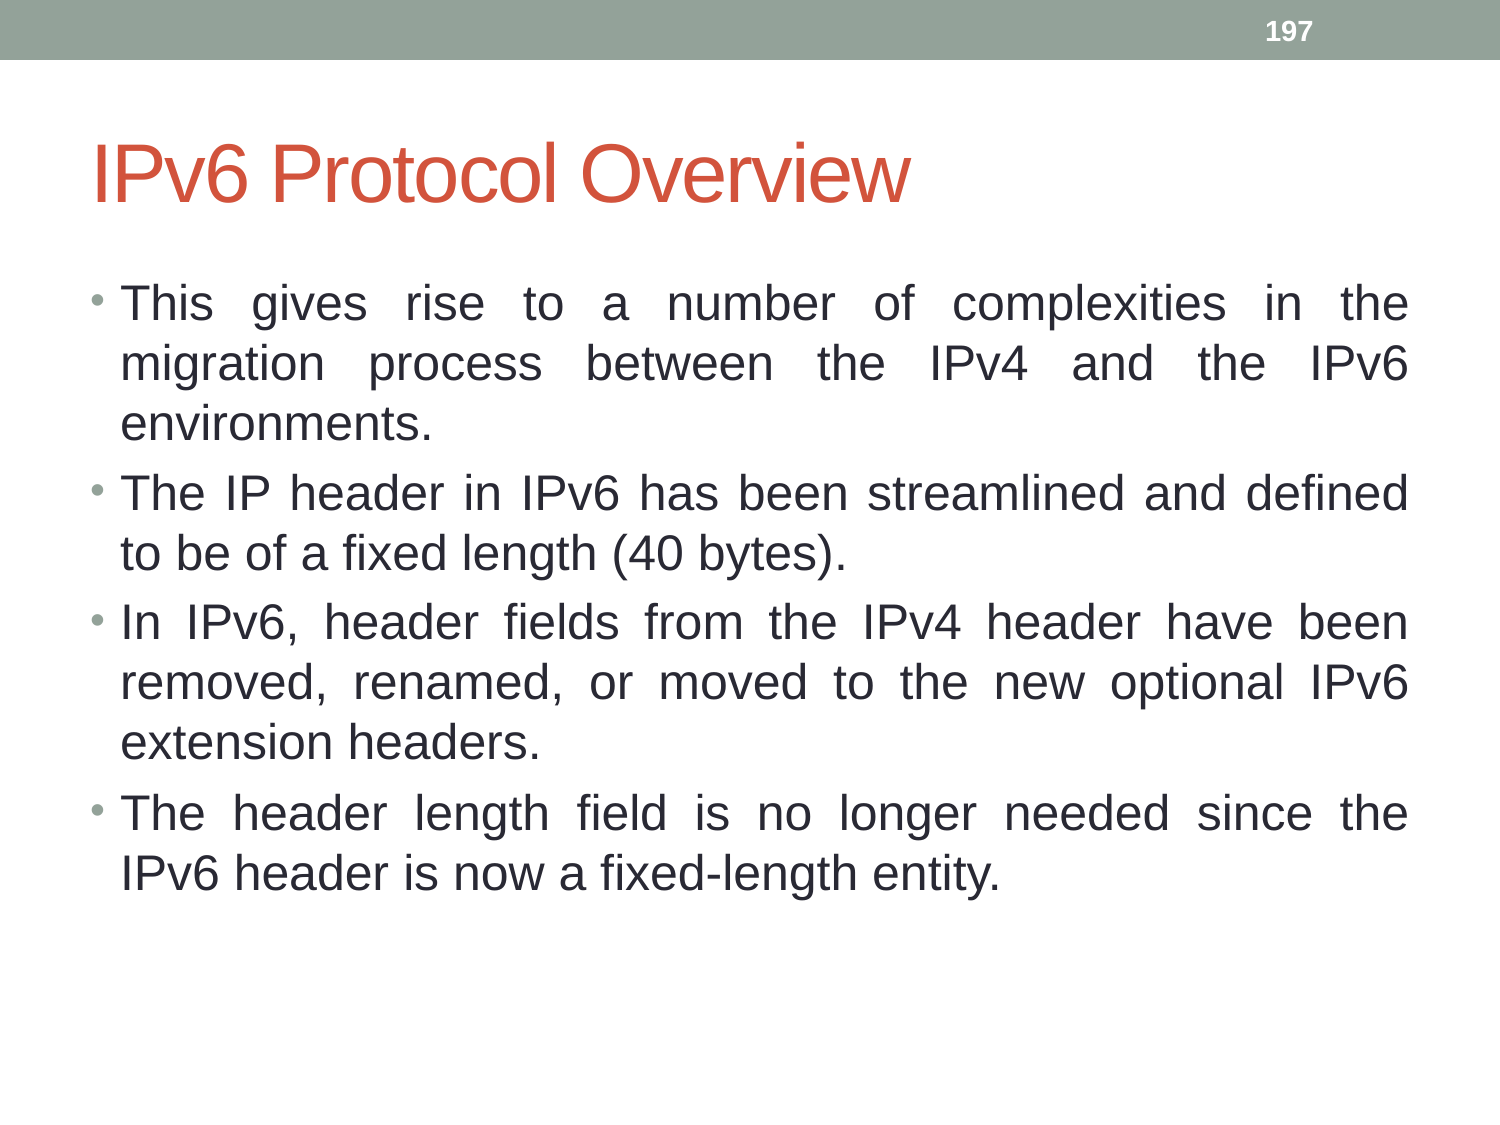

197
# IPv6 Protocol Overview
This gives rise to a number of complexities in the migration process between the IPv4 and the IPv6 environments.
The IP header in IPv6 has been streamlined and defined to be of a fixed length (40 bytes).
In IPv6, header fields from the IPv4 header have been removed, renamed, or moved to the new optional IPv6 extension headers.
The header length field is no longer needed since the IPv6 header is now a fixed-length entity.